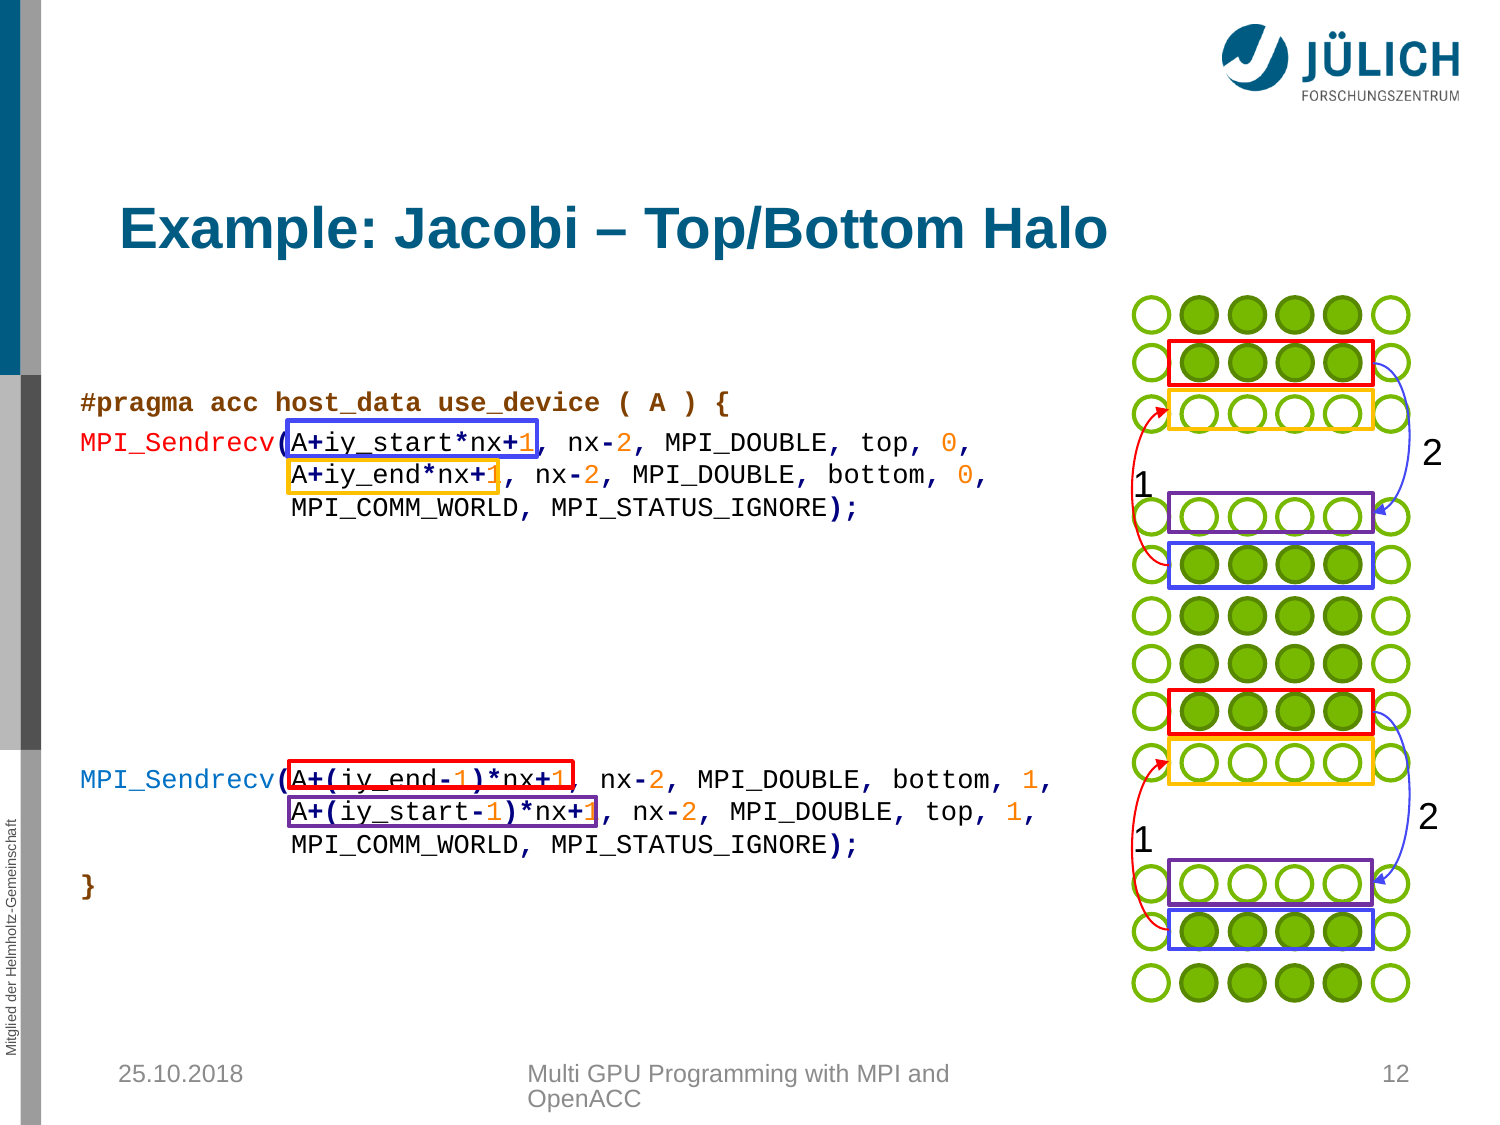

# Example: Jacobi – Top/Bottom Halo
#pragma acc host_data use_device ( A ) {
MPI_Sendrecv(A+iy_start*nx+1, nx-2, MPI_DOUBLE, top, 0,
             A+iy_end*nx+1, nx-2, MPI_DOUBLE, bottom, 0,
             MPI_COMM_WORLD, MPI_STATUS_IGNORE);

2
1

MPI_Sendrecv(A+(iy_end-1)*nx+1, nx-2, MPI_DOUBLE, bottom, 1,
             A+(iy_start-1)*nx+1, nx-2, MPI_DOUBLE, top, 1,
             MPI_COMM_WORLD, MPI_STATUS_IGNORE);
}

2

1

25.10.2018
Multi GPU Programming with MPI and OpenACC
12